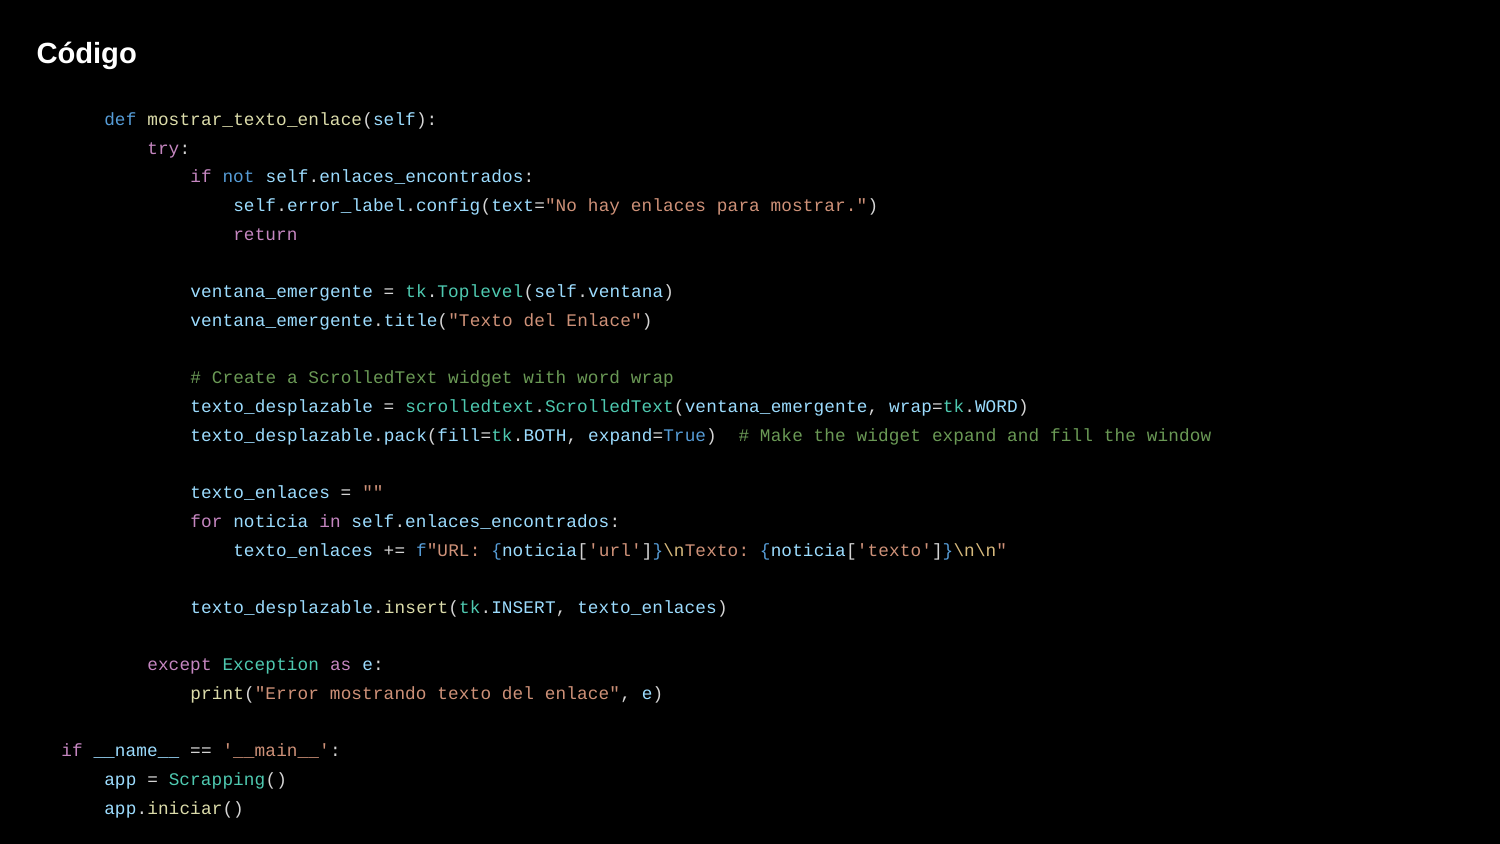

Código
    def mostrar_texto_enlace(self):
        try:
            if not self.enlaces_encontrados:
                self.error_label.config(text="No hay enlaces para mostrar.")
                return

            ventana_emergente = tk.Toplevel(self.ventana)
            ventana_emergente.title("Texto del Enlace")

            # Create a ScrolledText widget with word wrap
            texto_desplazable = scrolledtext.ScrolledText(ventana_emergente, wrap=tk.WORD)
            texto_desplazable.pack(fill=tk.BOTH, expand=True)  # Make the widget expand and fill the window

            texto_enlaces = ""
            for noticia in self.enlaces_encontrados:
                texto_enlaces += f"URL: {noticia['url']}\nTexto: {noticia['texto']}\n\n"

            texto_desplazable.insert(tk.INSERT, texto_enlaces)

        except Exception as e:
            print("Error mostrando texto del enlace", e)

if __name__ == '__main__':
    app = Scrapping()
    app.iniciar()